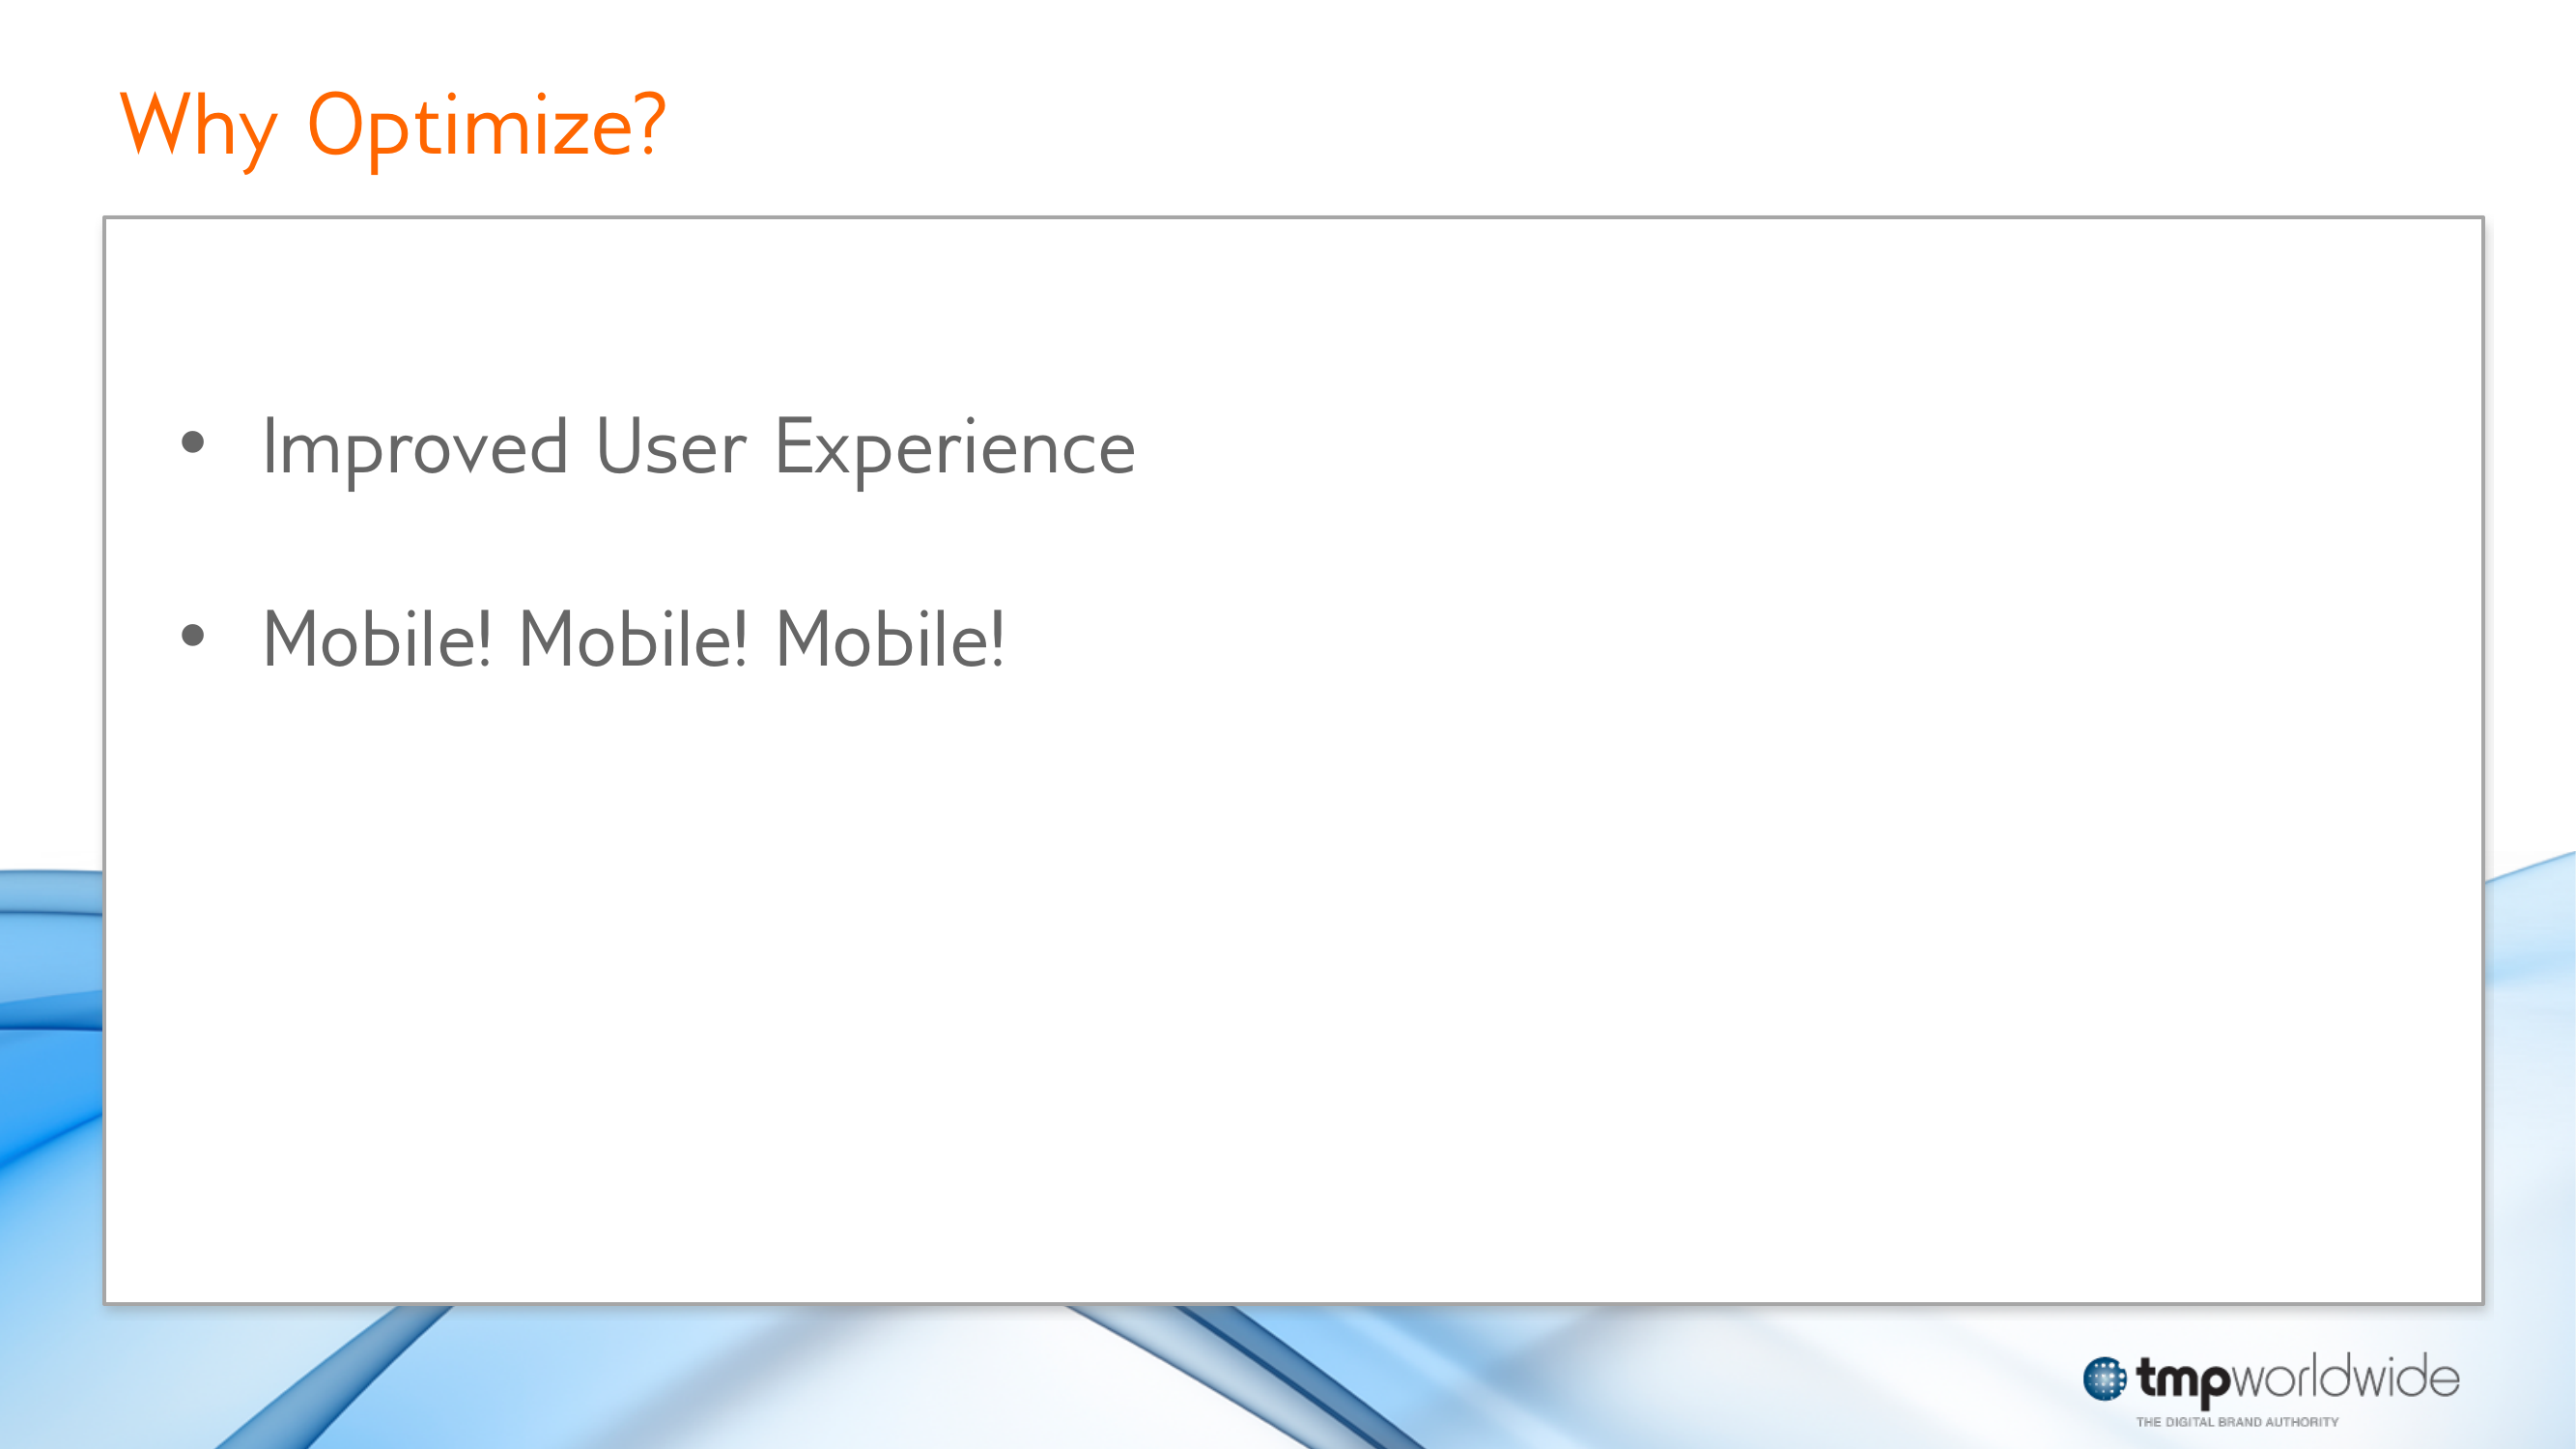

Why Optimize?

  Improved User Experience
  Mobile! Mobile! Mobile!